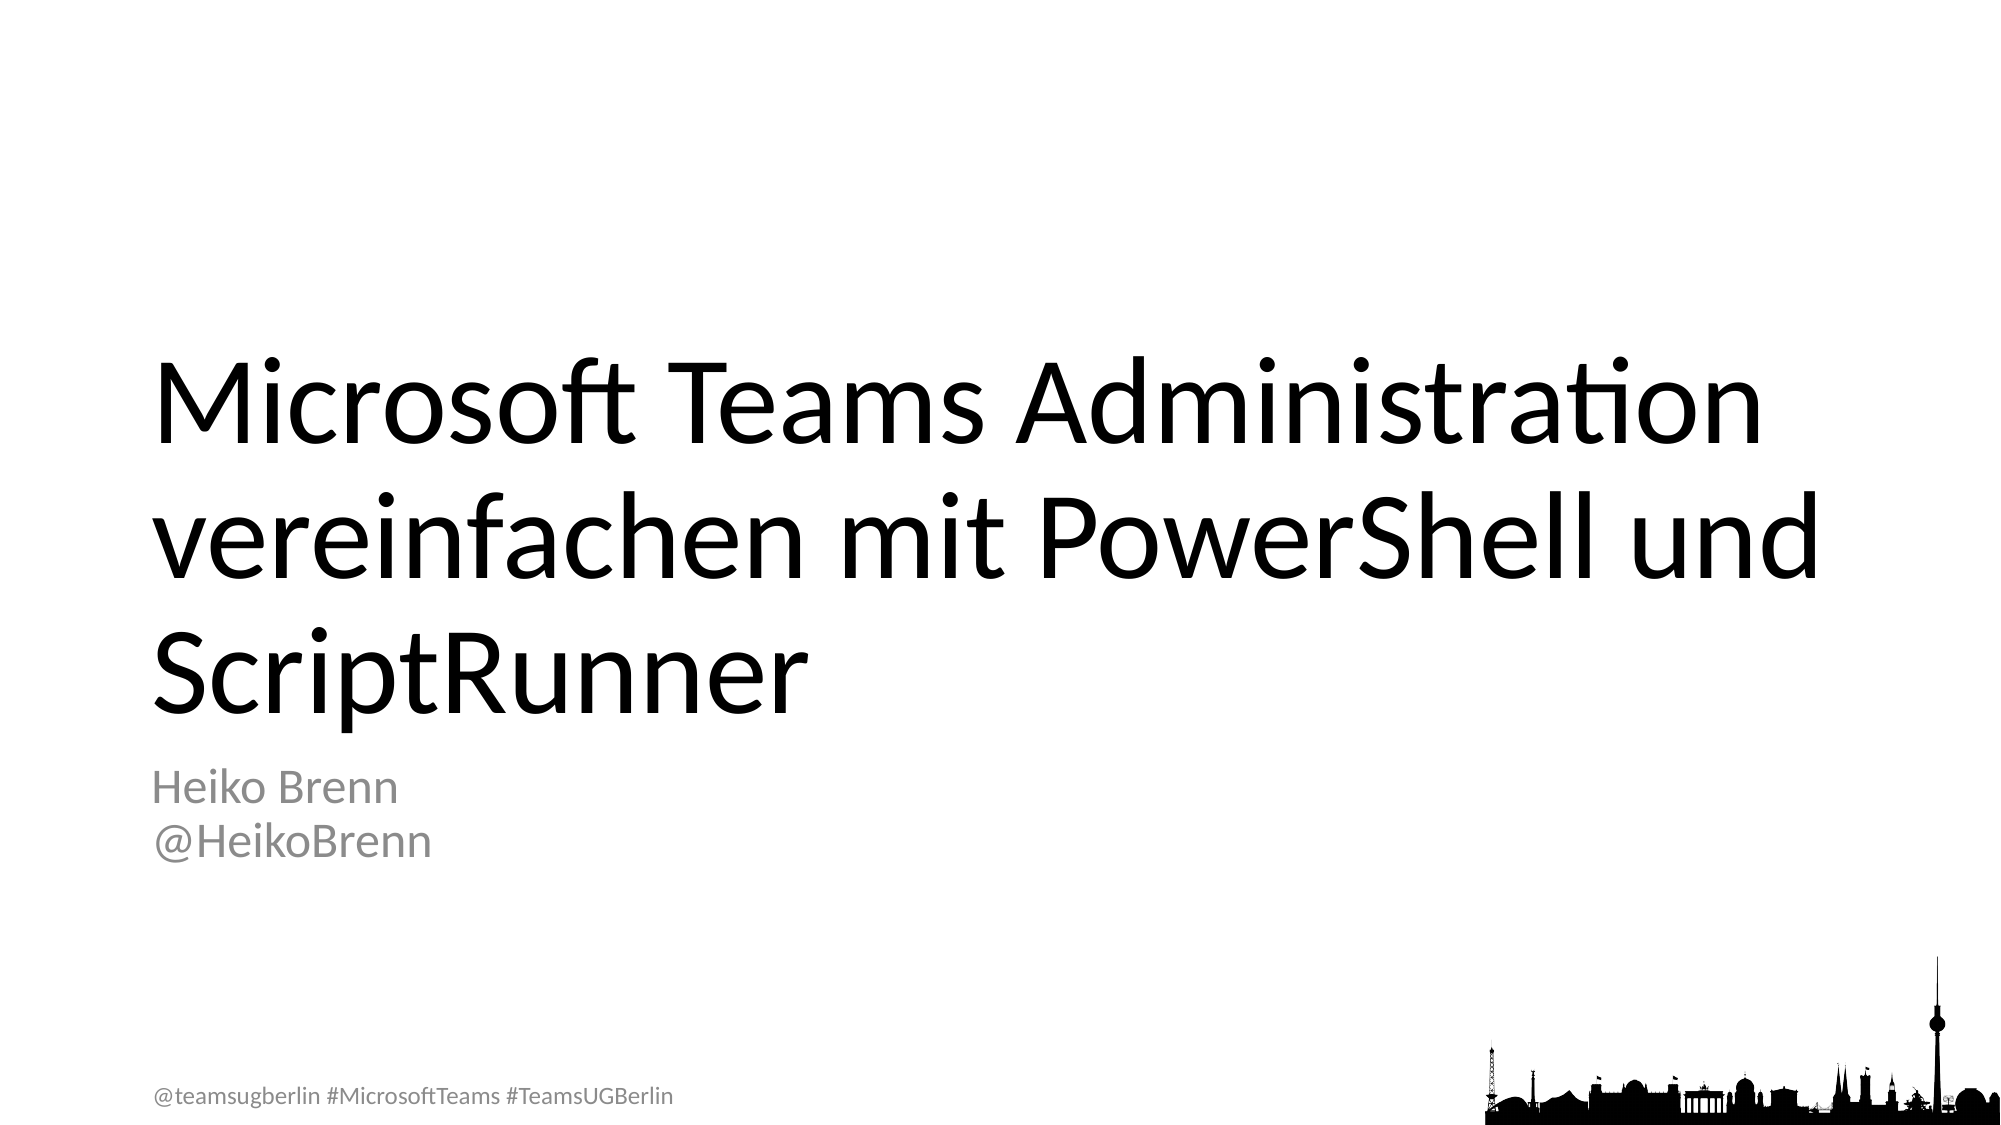

# Microsoft Teams Administration vereinfachen mit PowerShell und ScriptRunner
Heiko Brenn
@HeikoBrenn